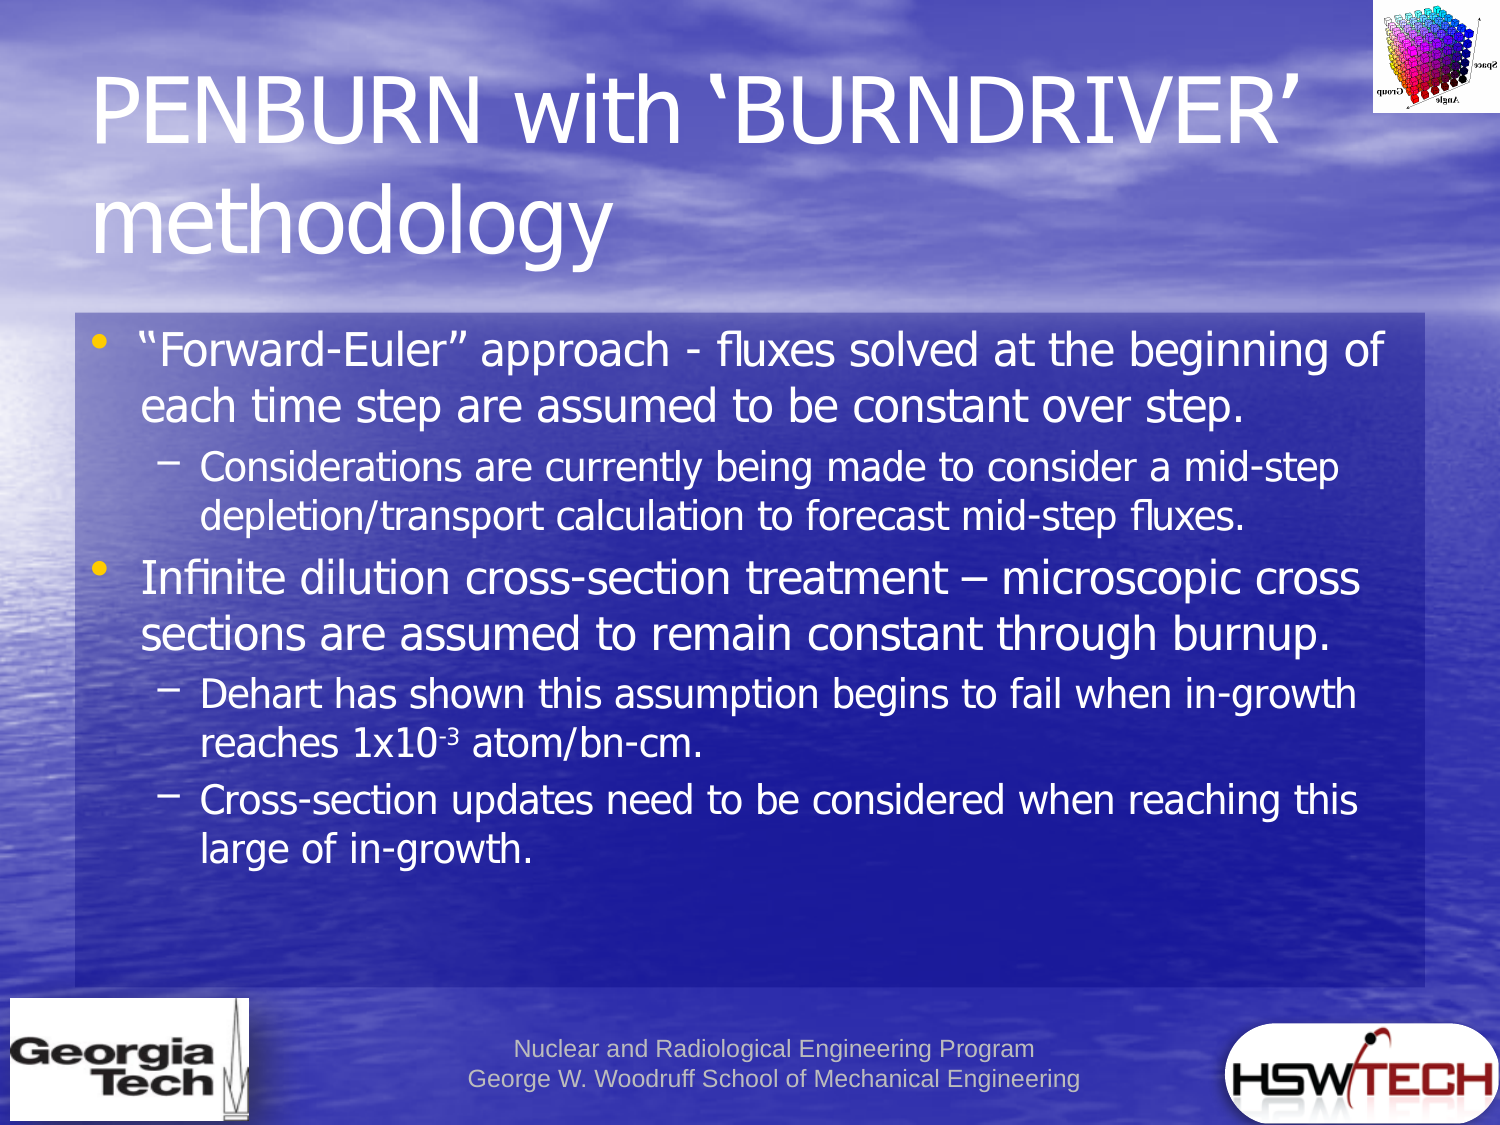

# PENBURN with ‘BURNDRIVER’ methodology
“Forward-Euler” approach - fluxes solved at the beginning of each time step are assumed to be constant over step.
Considerations are currently being made to consider a mid-step depletion/transport calculation to forecast mid-step fluxes.
Infinite dilution cross-section treatment – microscopic cross sections are assumed to remain constant through burnup.
Dehart has shown this assumption begins to fail when in-growth reaches 1x10-3 atom/bn-cm.
Cross-section updates need to be considered when reaching this large of in-growth.